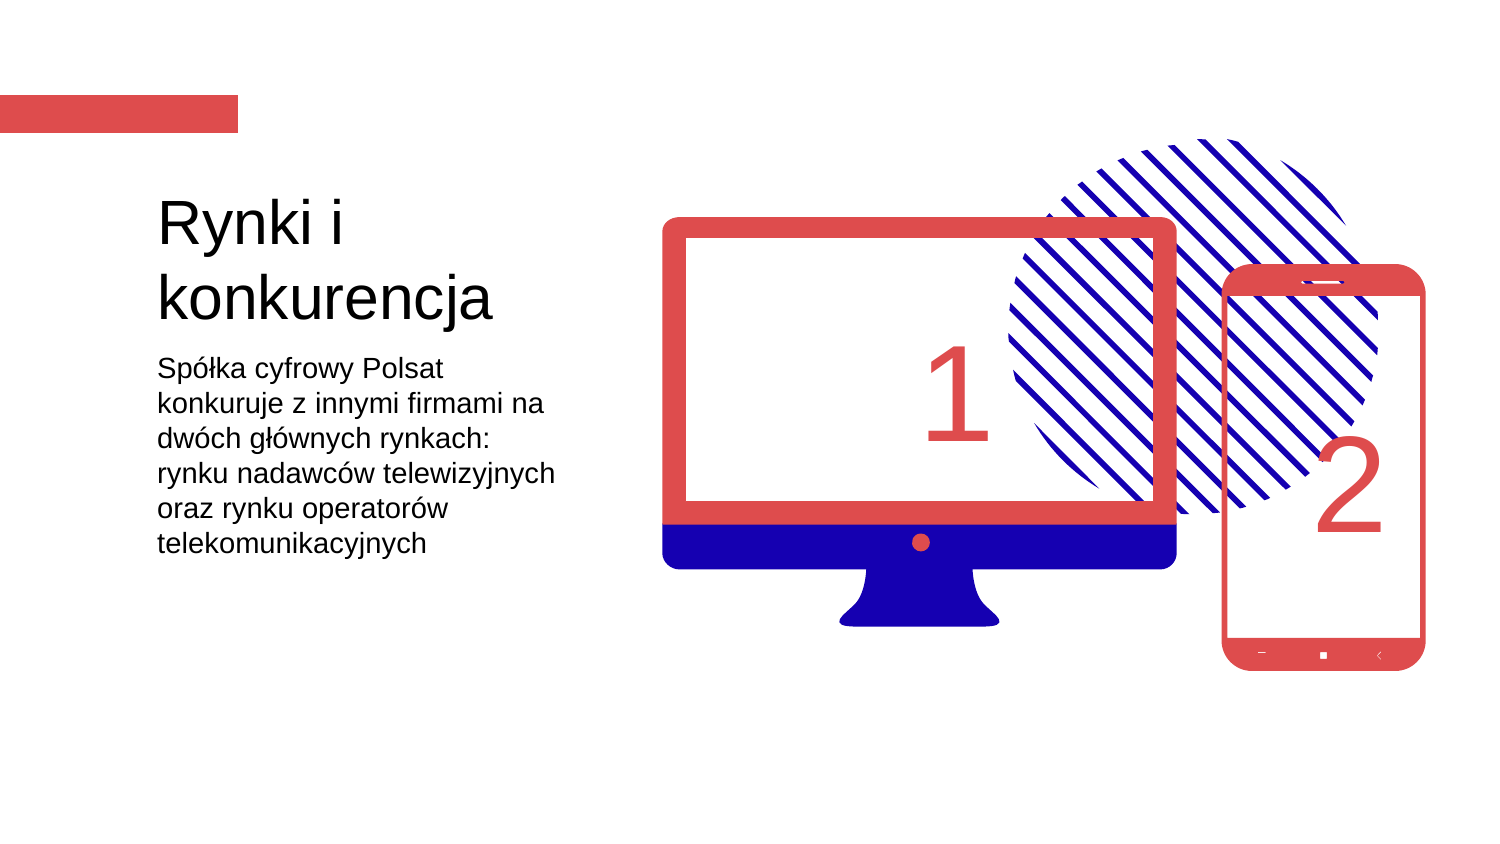

# Rynki i konkurencja

 1
Spółka cyfrowy Polsat konkuruje z innymi firmami na dwóch głównych rynkach: rynku nadawców telewizyjnych oraz rynku operatorów telekomunikacyjnych
 2